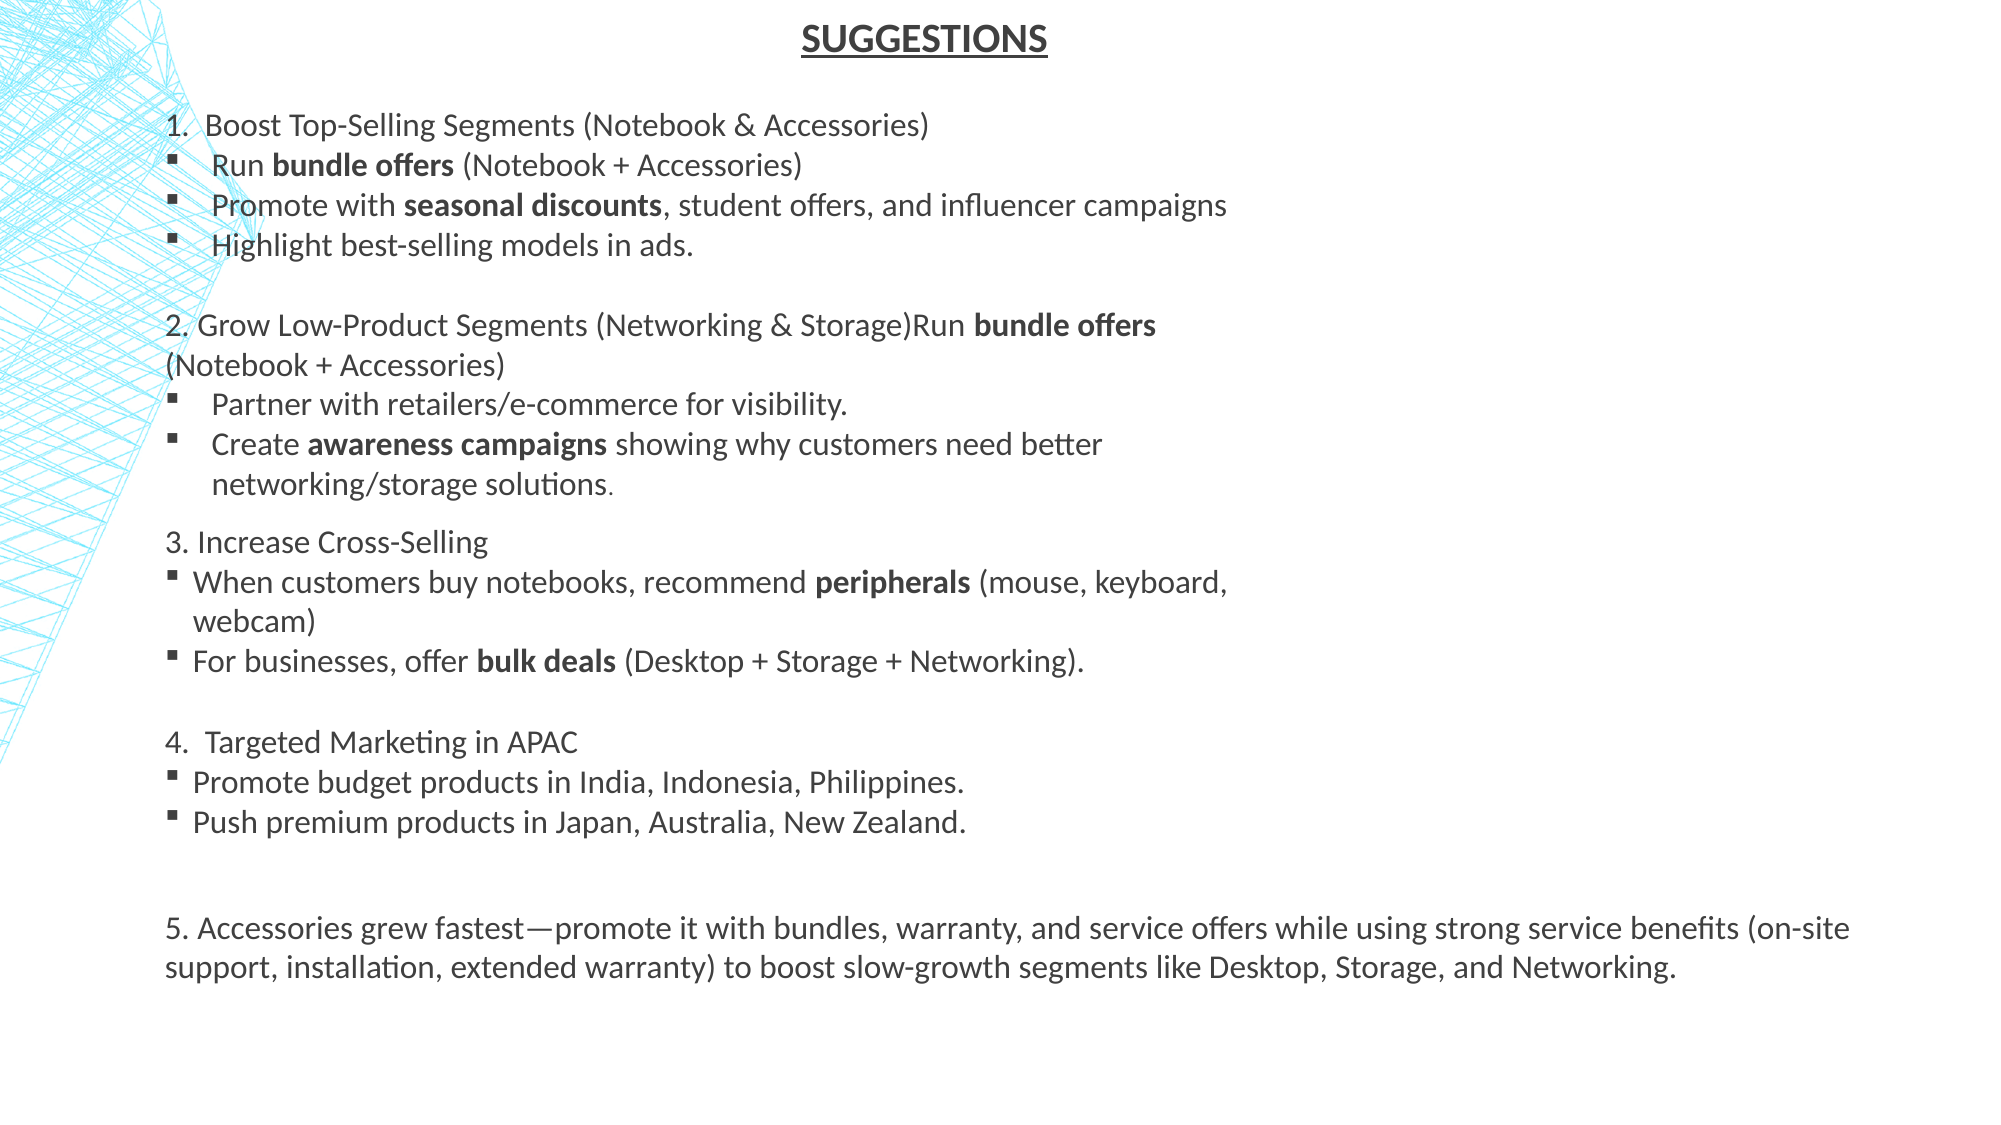

SUGGESTIONS
1.  Boost Top-Selling Segments (Notebook & Accessories)
Run bundle offers (Notebook + Accessories)
Promote with seasonal discounts, student offers, and influencer campaigns
Highlight best-selling models in ads.
2. Grow Low-Product Segments (Networking & Storage)Run bundle offers (Notebook + Accessories)
Partner with retailers/e-commerce for visibility.
Create awareness campaigns showing why customers need better networking/storage solutions.
3. Increase Cross-Selling
When customers buy notebooks, recommend peripherals (mouse, keyboard, webcam)
For businesses, offer bulk deals (Desktop + Storage + Networking).
4.  Targeted Marketing in APAC
Promote budget products in India, Indonesia, Philippines.
Push premium products in Japan, Australia, New Zealand.
5. Accessories grew fastest—promote it with bundles, warranty, and service offers while using strong service benefits (on-site support, installation, extended warranty) to boost slow-growth segments like Desktop, Storage, and Networking.